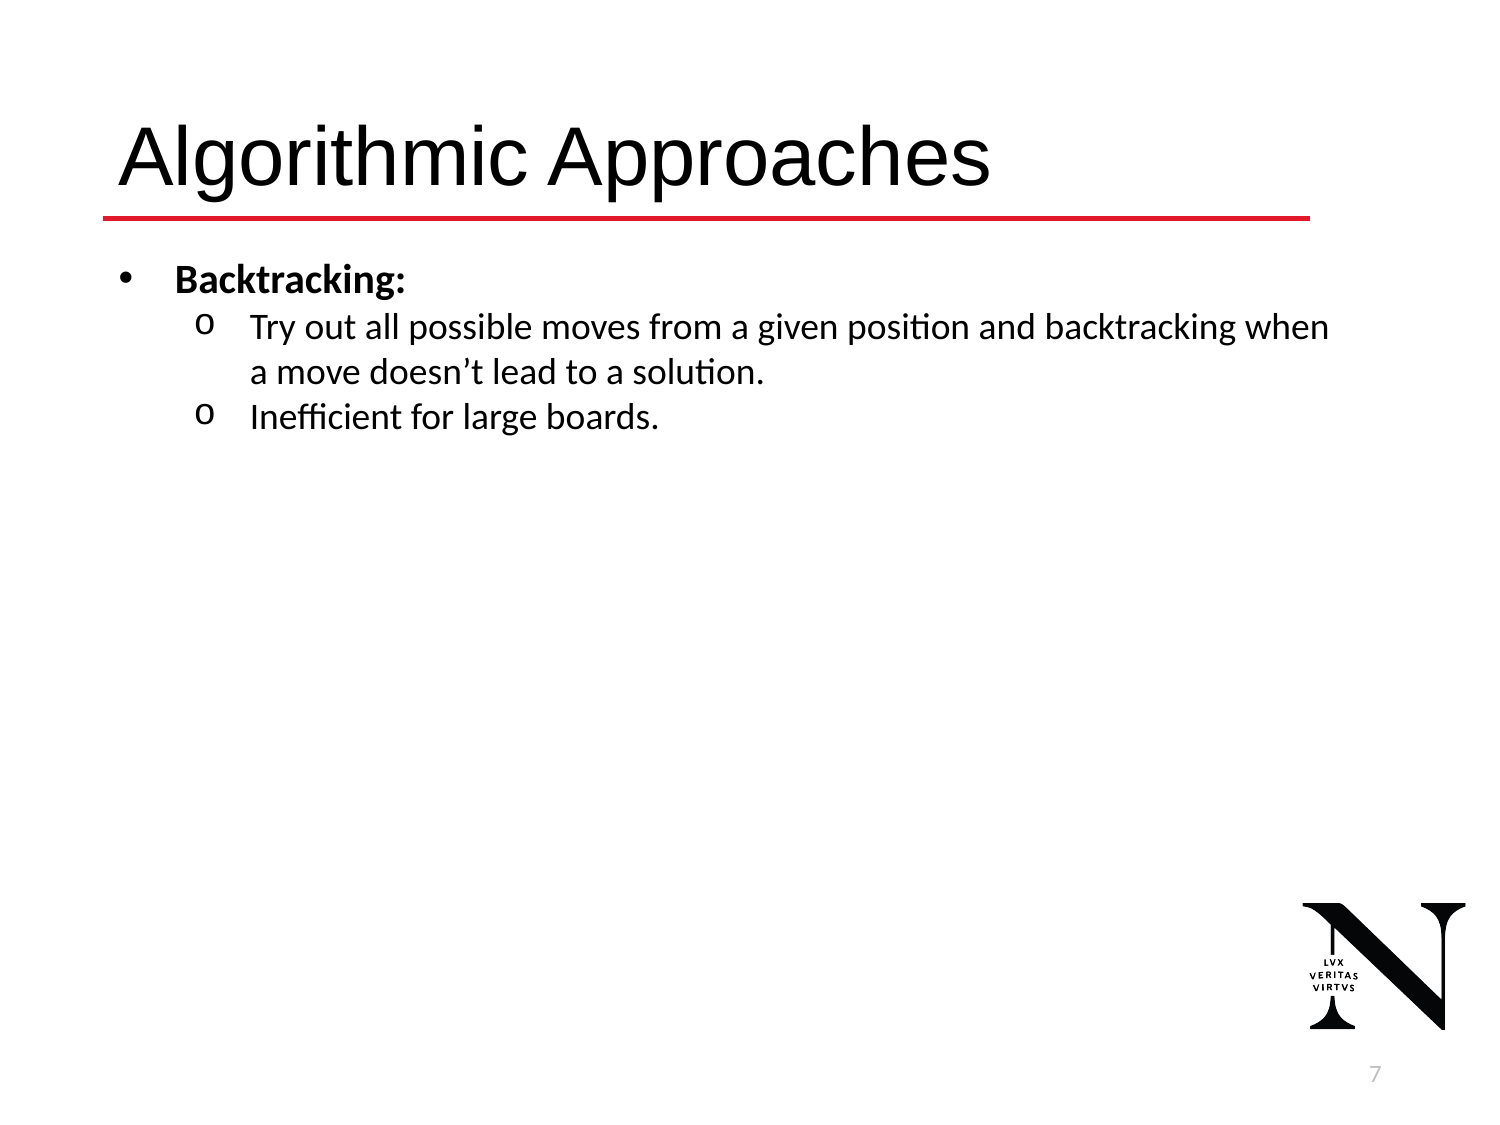

# Algorithmic Approaches
Backtracking:
Try out all possible moves from a given position and backtracking when a move doesn’t lead to a solution.
Inefficient for large boards.
7